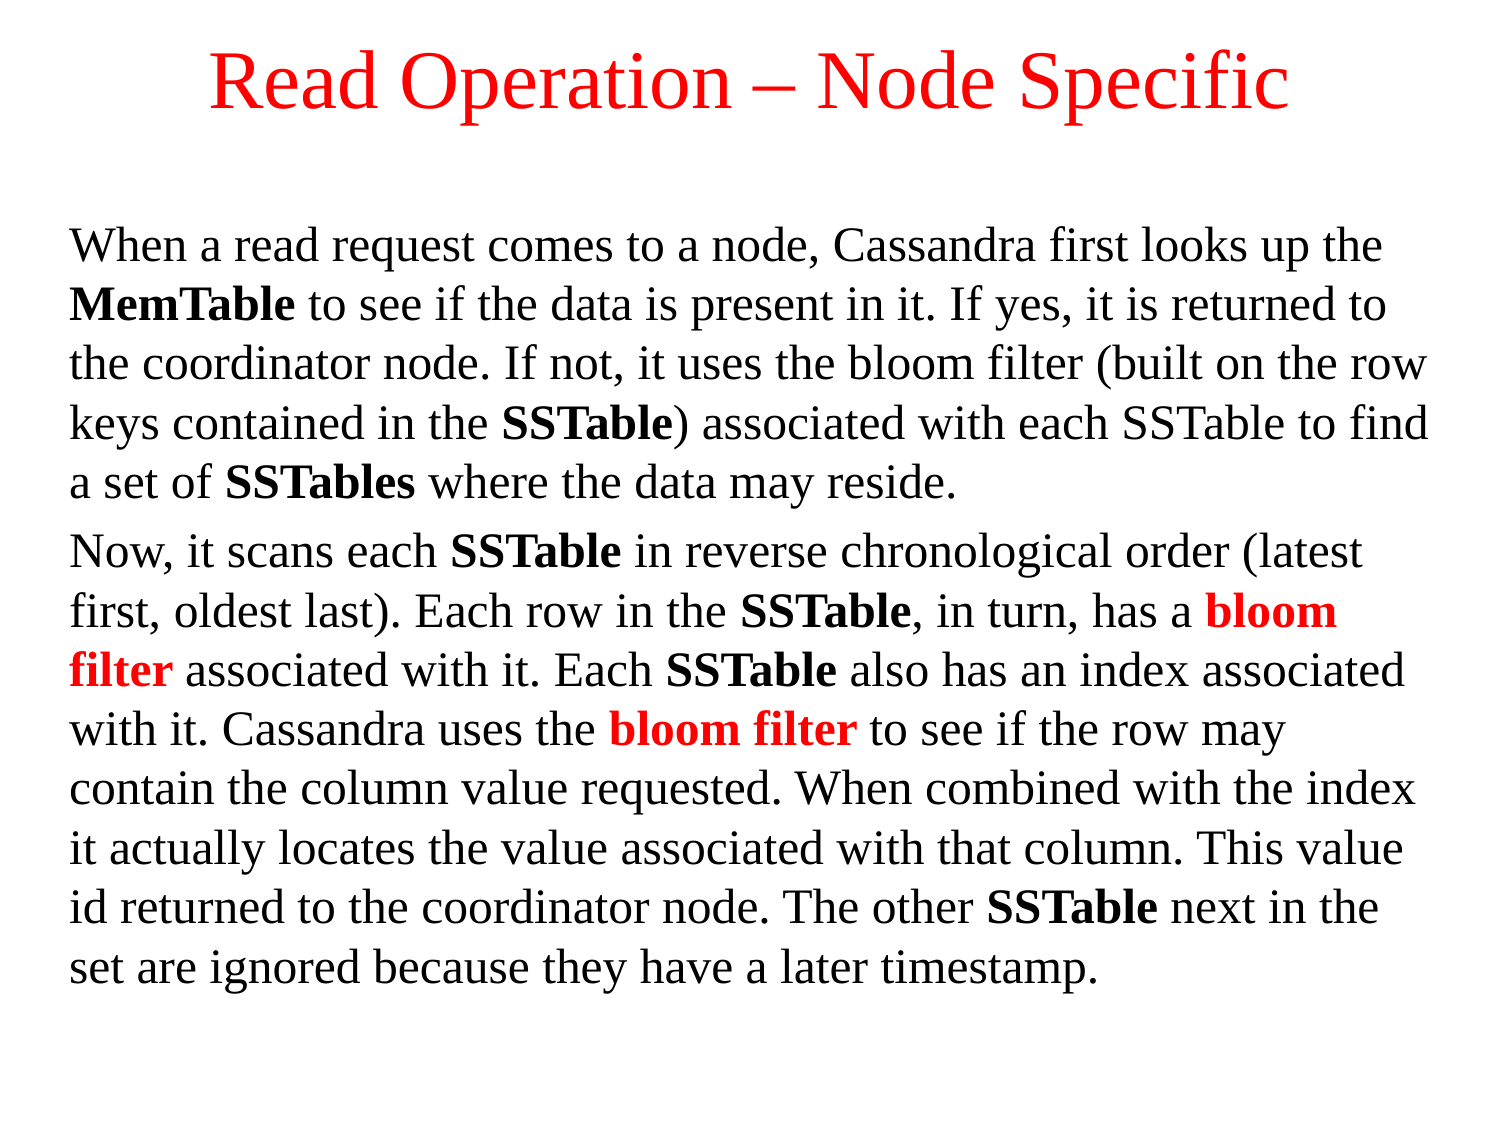

# Read Operation – Node Specific
When a read request comes to a node, Cassandra first looks up the MemTable to see if the data is present in it. If yes, it is returned to the coordinator node. If not, it uses the bloom filter (built on the row keys contained in the SSTable) associated with each SSTable to find a set of SSTables where the data may reside.
Now, it scans each SSTable in reverse chronological order (latest first, oldest last). Each row in the SSTable, in turn, has a bloom filter associated with it. Each SSTable also has an index associated with it. Cassandra uses the bloom filter to see if the row may contain the column value requested. When combined with the index it actually locates the value associated with that column. This value id returned to the coordinator node. The other SSTable next in the set are ignored because they have a later timestamp.